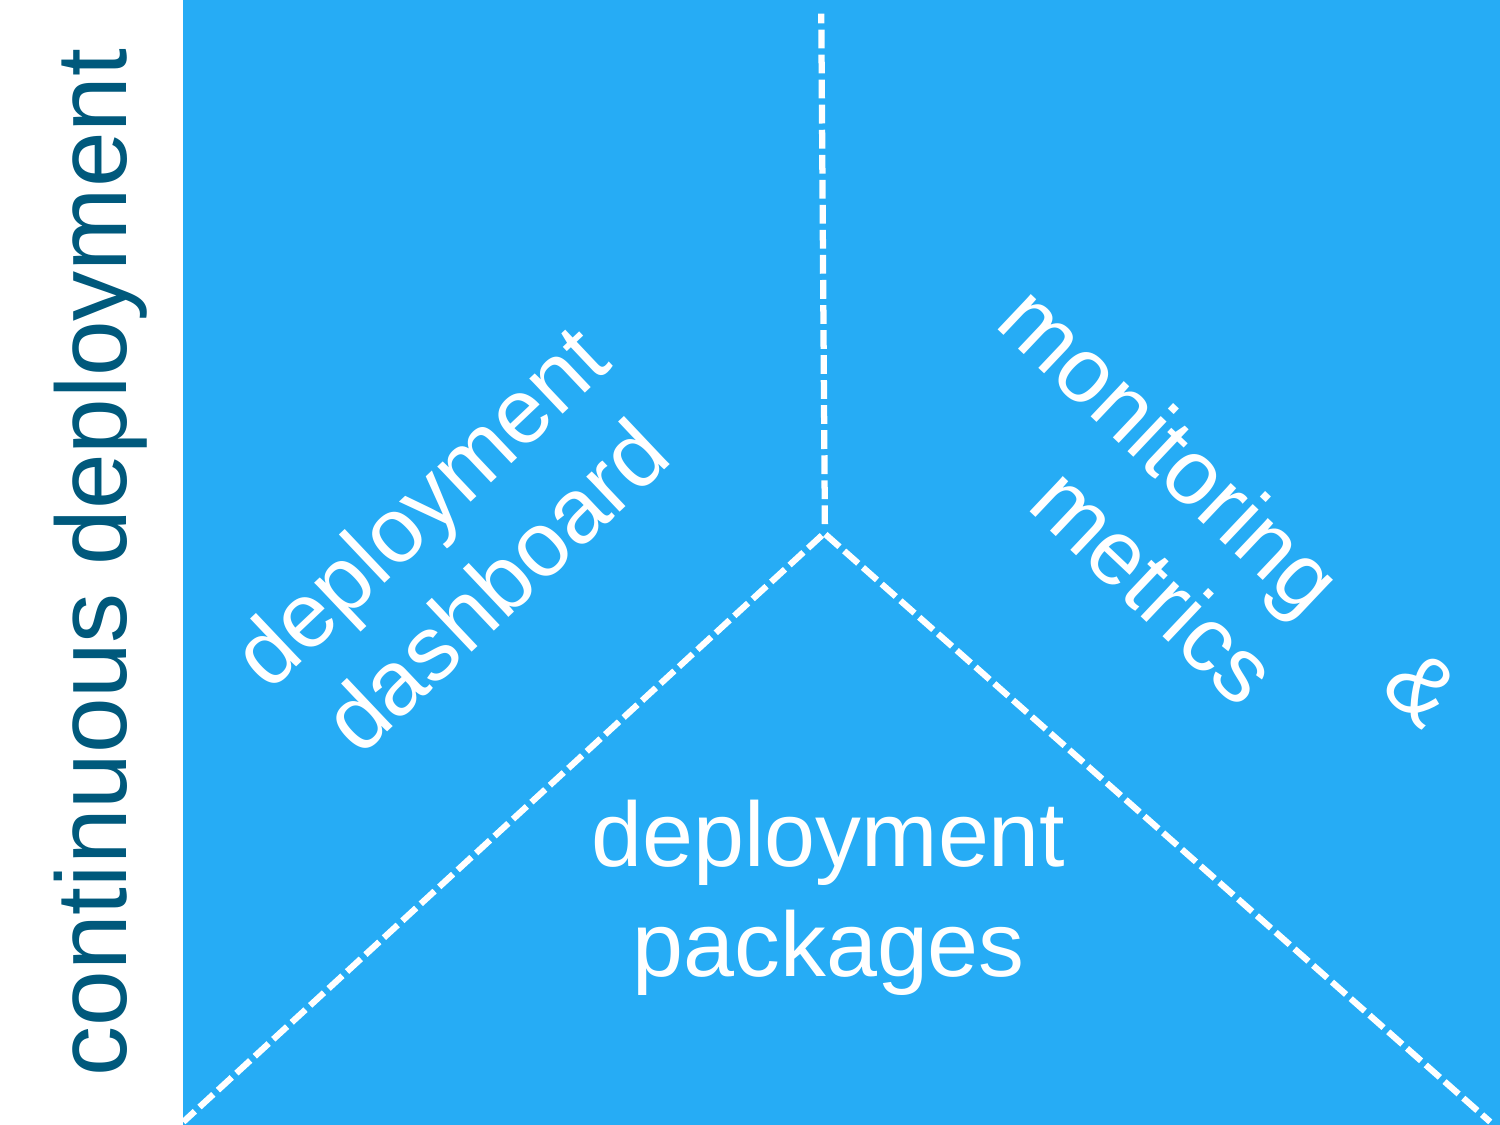

monitoring    & metrics
deployment dashboard
continuous deployment
deployment
packages